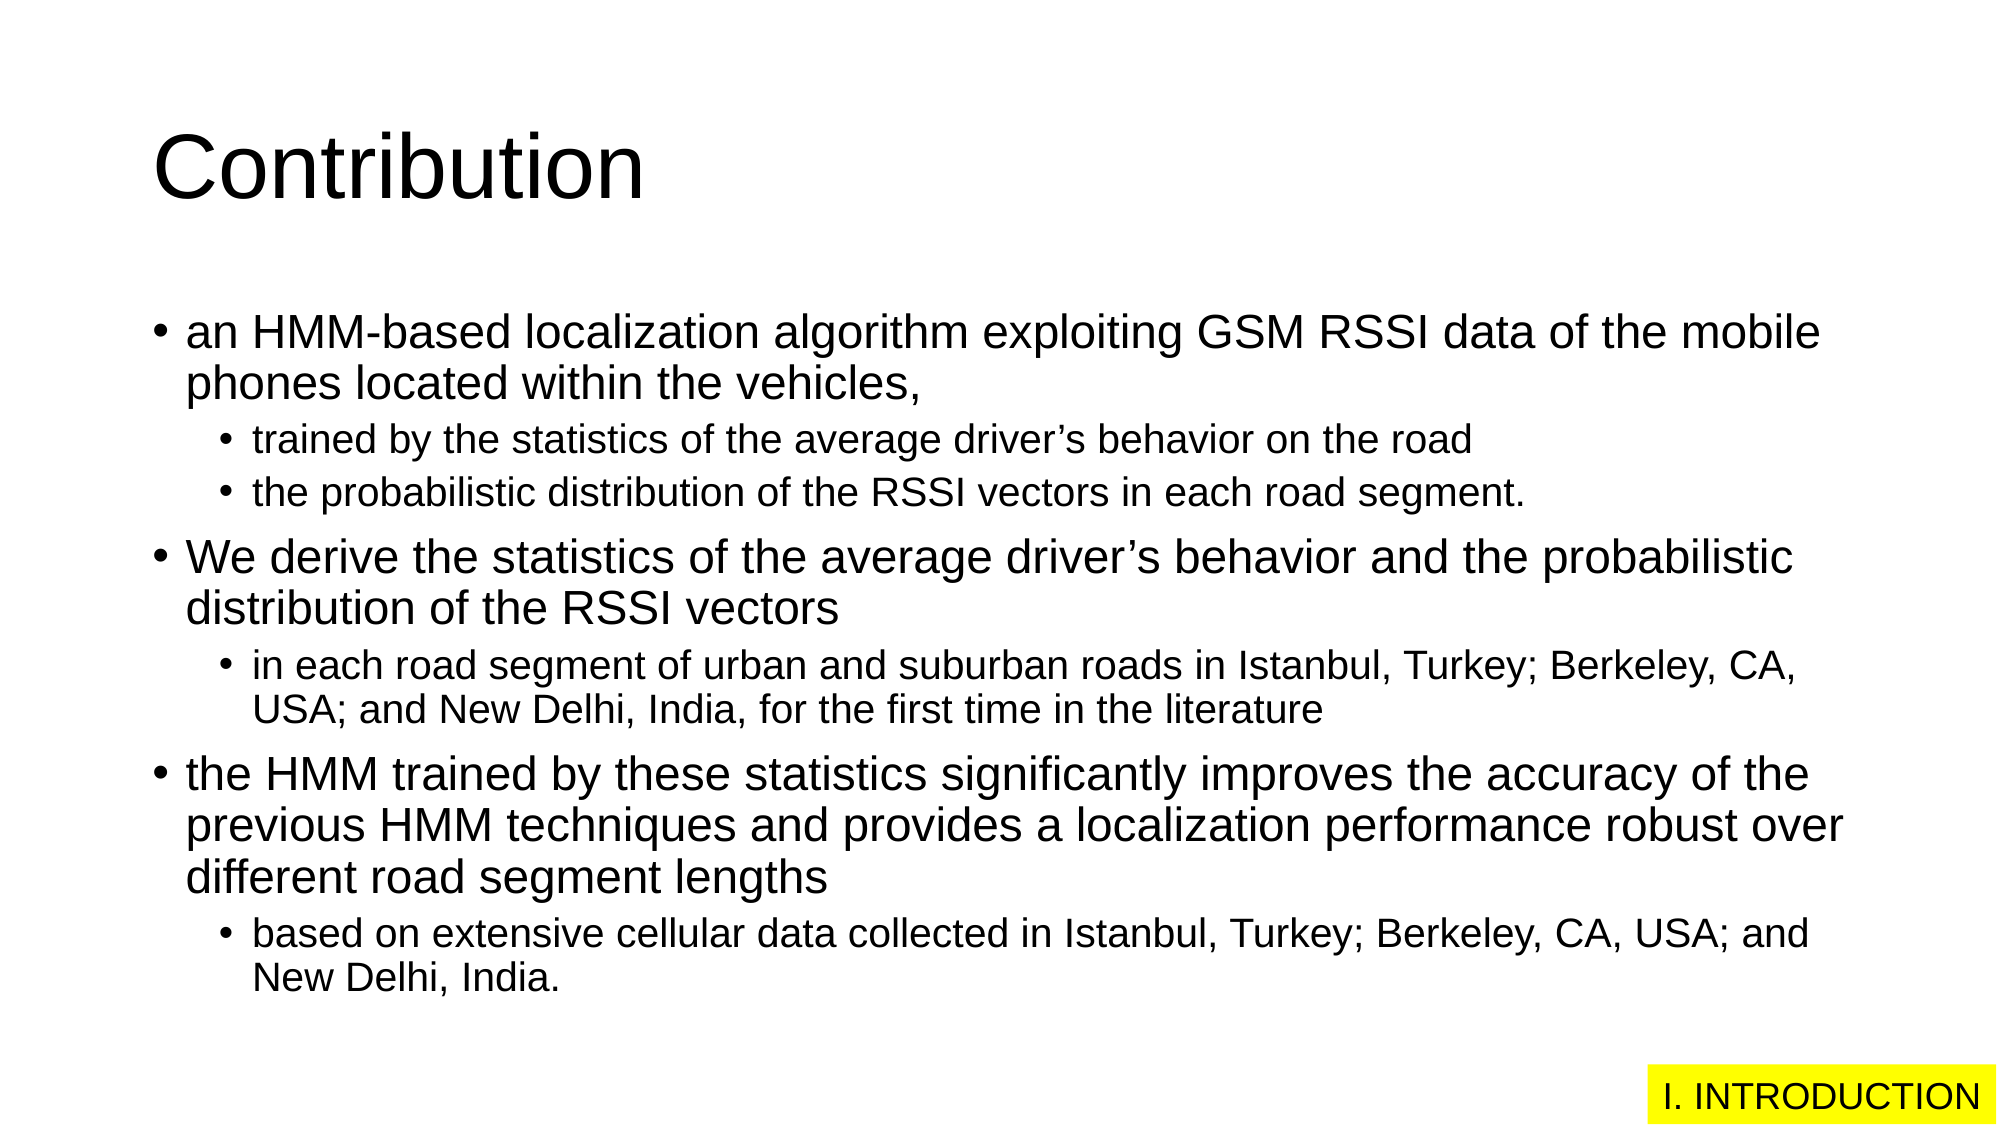

# Contribution
an HMM-based localization algorithm exploiting GSM RSSI data of the mobile phones located within the vehicles,
trained by the statistics of the average driver’s behavior on the road
the probabilistic distribution of the RSSI vectors in each road segment.
We derive the statistics of the average driver’s behavior and the probabilistic distribution of the RSSI vectors
in each road segment of urban and suburban roads in Istanbul, Turkey; Berkeley, CA, USA; and New Delhi, India, for the first time in the literature
the HMM trained by these statistics significantly improves the accuracy of the previous HMM techniques and provides a localization performance robust over different road segment lengths
based on extensive cellular data collected in Istanbul, Turkey; Berkeley, CA, USA; and New Delhi, India.
I. INTRODUCTION